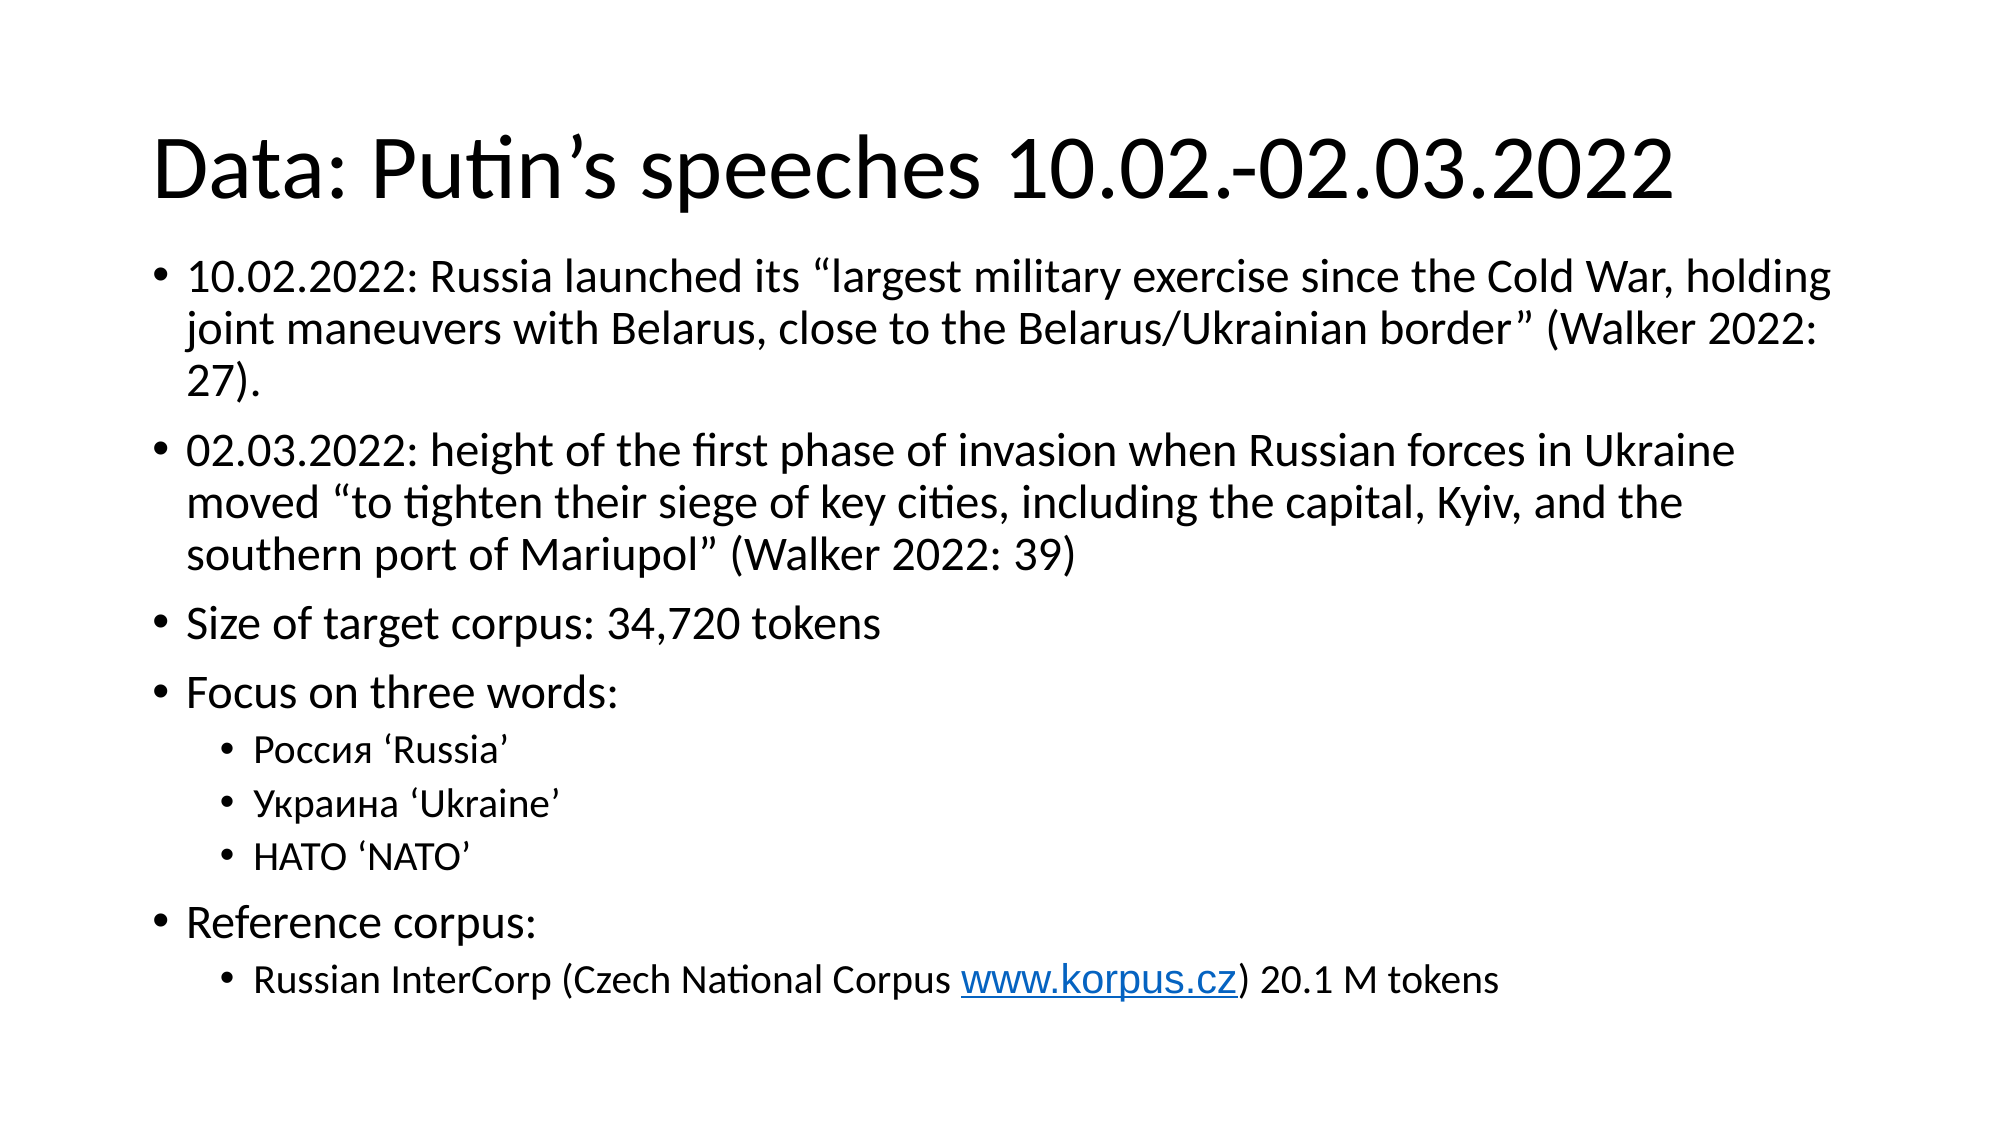

# Data: Putin’s speeches 10.02.-02.03.2022
10.02.2022: Russia launched its “largest military exercise since the Cold War, holding joint maneuvers with Belarus, close to the Belarus/Ukrainian border” (Walker 2022: 27).
02.03.2022: height of the first phase of invasion when Russian forces in Ukraine moved “to tighten their siege of key cities, including the capital, Kyiv, and the southern port of Mariupol” (Walker 2022: 39)
Size of target corpus: 34,720 tokens
Focus on three words:
Россия ‘Russia’
Украина ‘Ukraine’
НАТО ‘NATO’
Reference corpus:
Russian InterCorp (Czech National Corpus www.korpus.cz) 20.1 M tokens